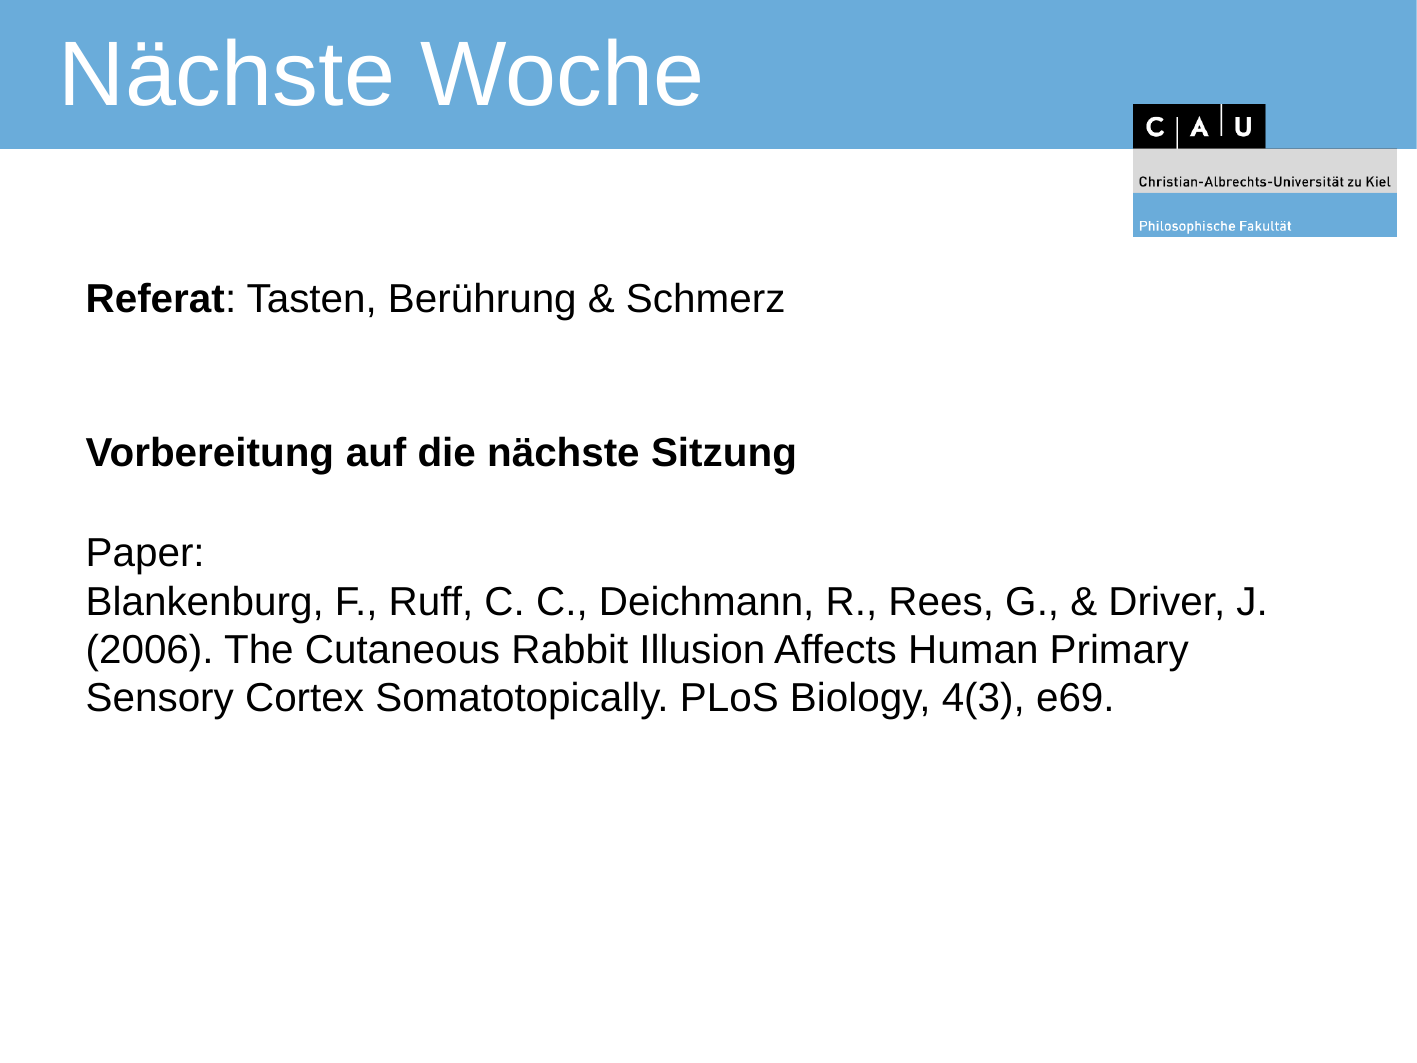

# Nächste Woche

Referat: Tasten, Berührung & Schmerz

Vorbereitung auf die nächste Sitzung

Paper:
Blankenburg, F., Ruff, C. C., Deichmann, R., Rees, G., & Driver, J. (2006). The Cutaneous Rabbit Illusion Affects Human Primary Sensory Cortex Somatotopically. PLoS Biology, 4(3), e69.